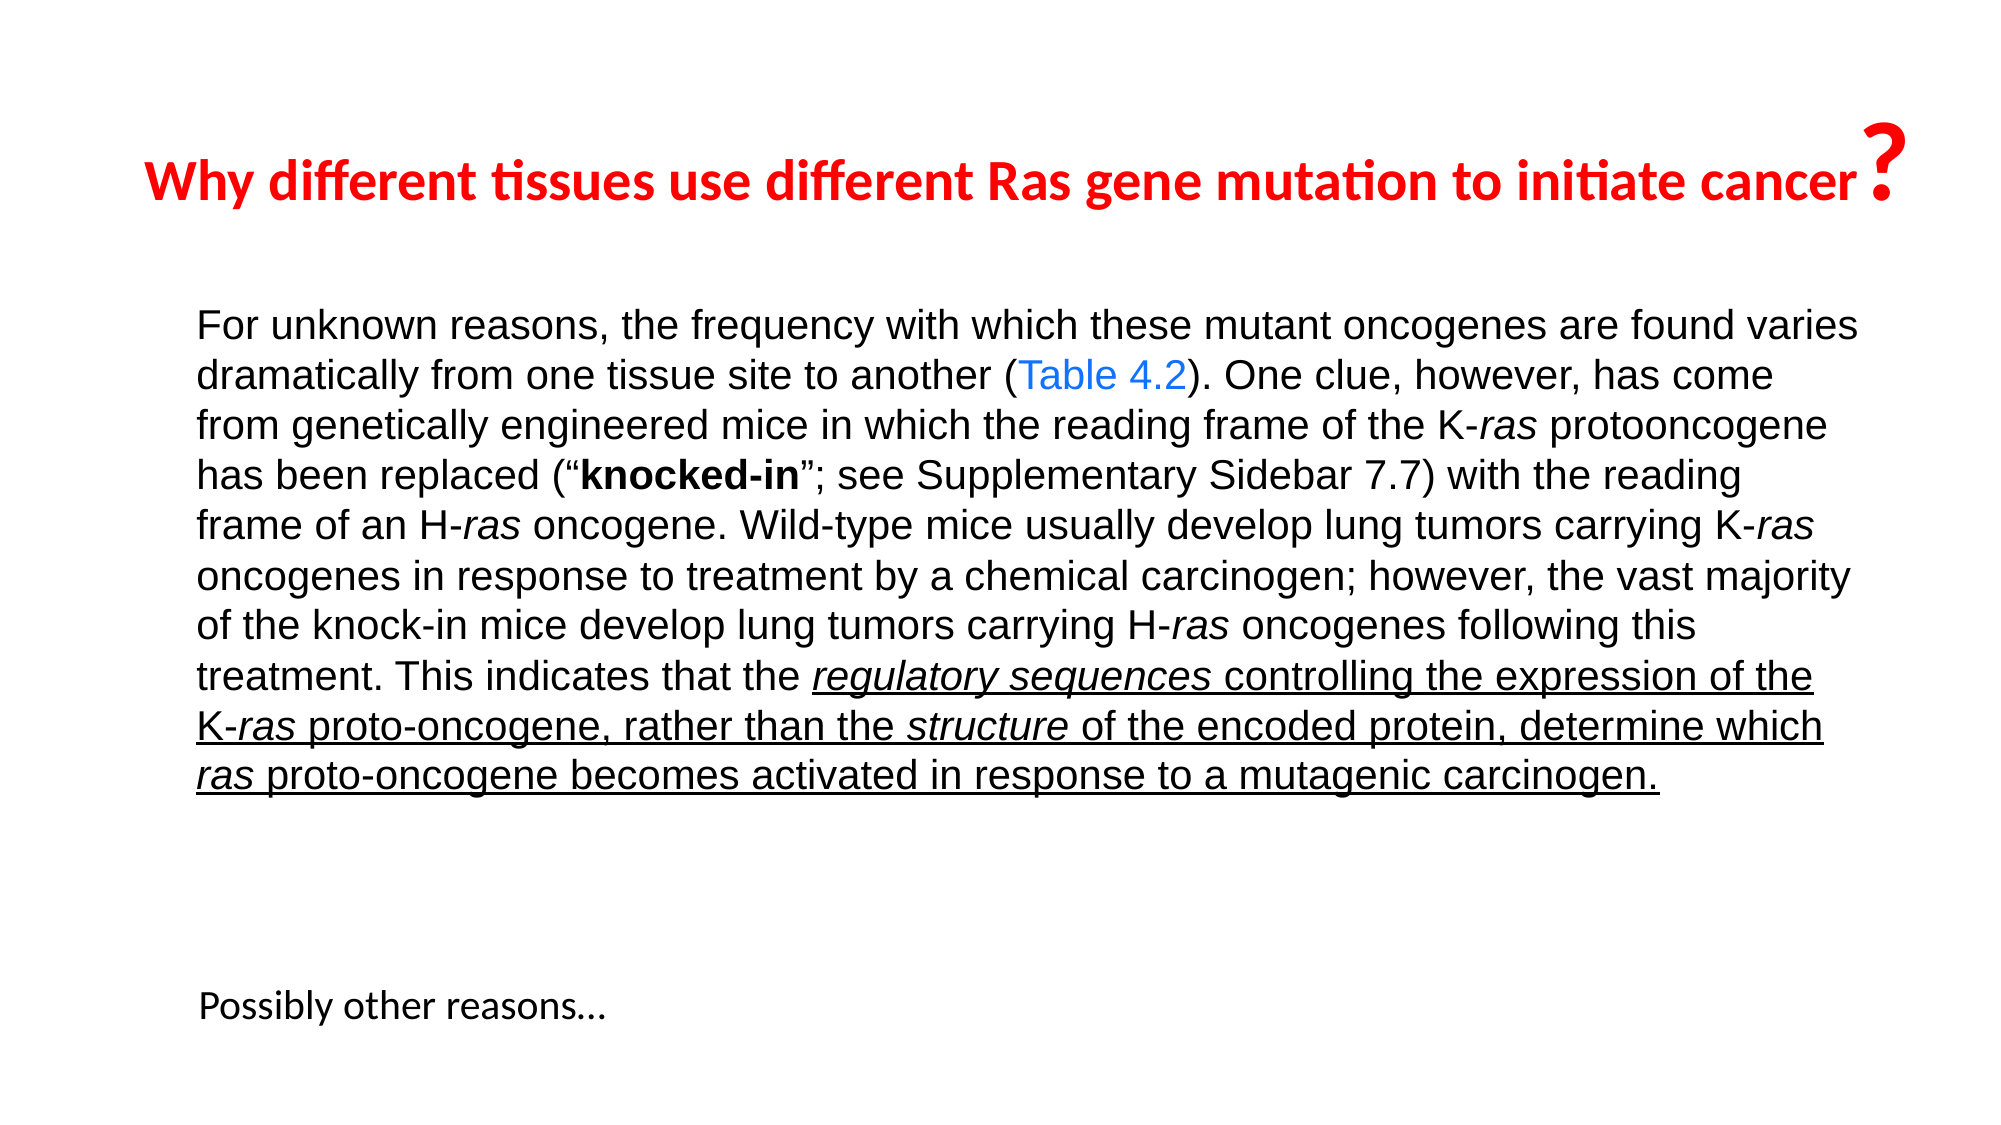

Why different tissues use different Ras gene mutation to initiate cancer?
For unknown reasons, the frequency with which these mutant oncogenes are found varies dramatically from one tissue site to another (Table 4.2). One clue, however, has come from genetically engineered mice in which the reading frame of the K-ras protooncogene has been replaced (“knocked-in”; see Supplementary Sidebar 7.7) with the reading frame of an H-ras oncogene. Wild-type mice usually develop lung tumors carrying K-ras oncogenes in response to treatment by a chemical carcinogen; however, the vast majority of the knock-in mice develop lung tumors carrying H-ras oncogenes following this treatment. This indicates that the regulatory sequences controlling the expression of the K-ras proto-oncogene, rather than the structure of the encoded protein, determine which ras proto-oncogene becomes activated in response to a mutagenic carcinogen.
Possibly other reasons…